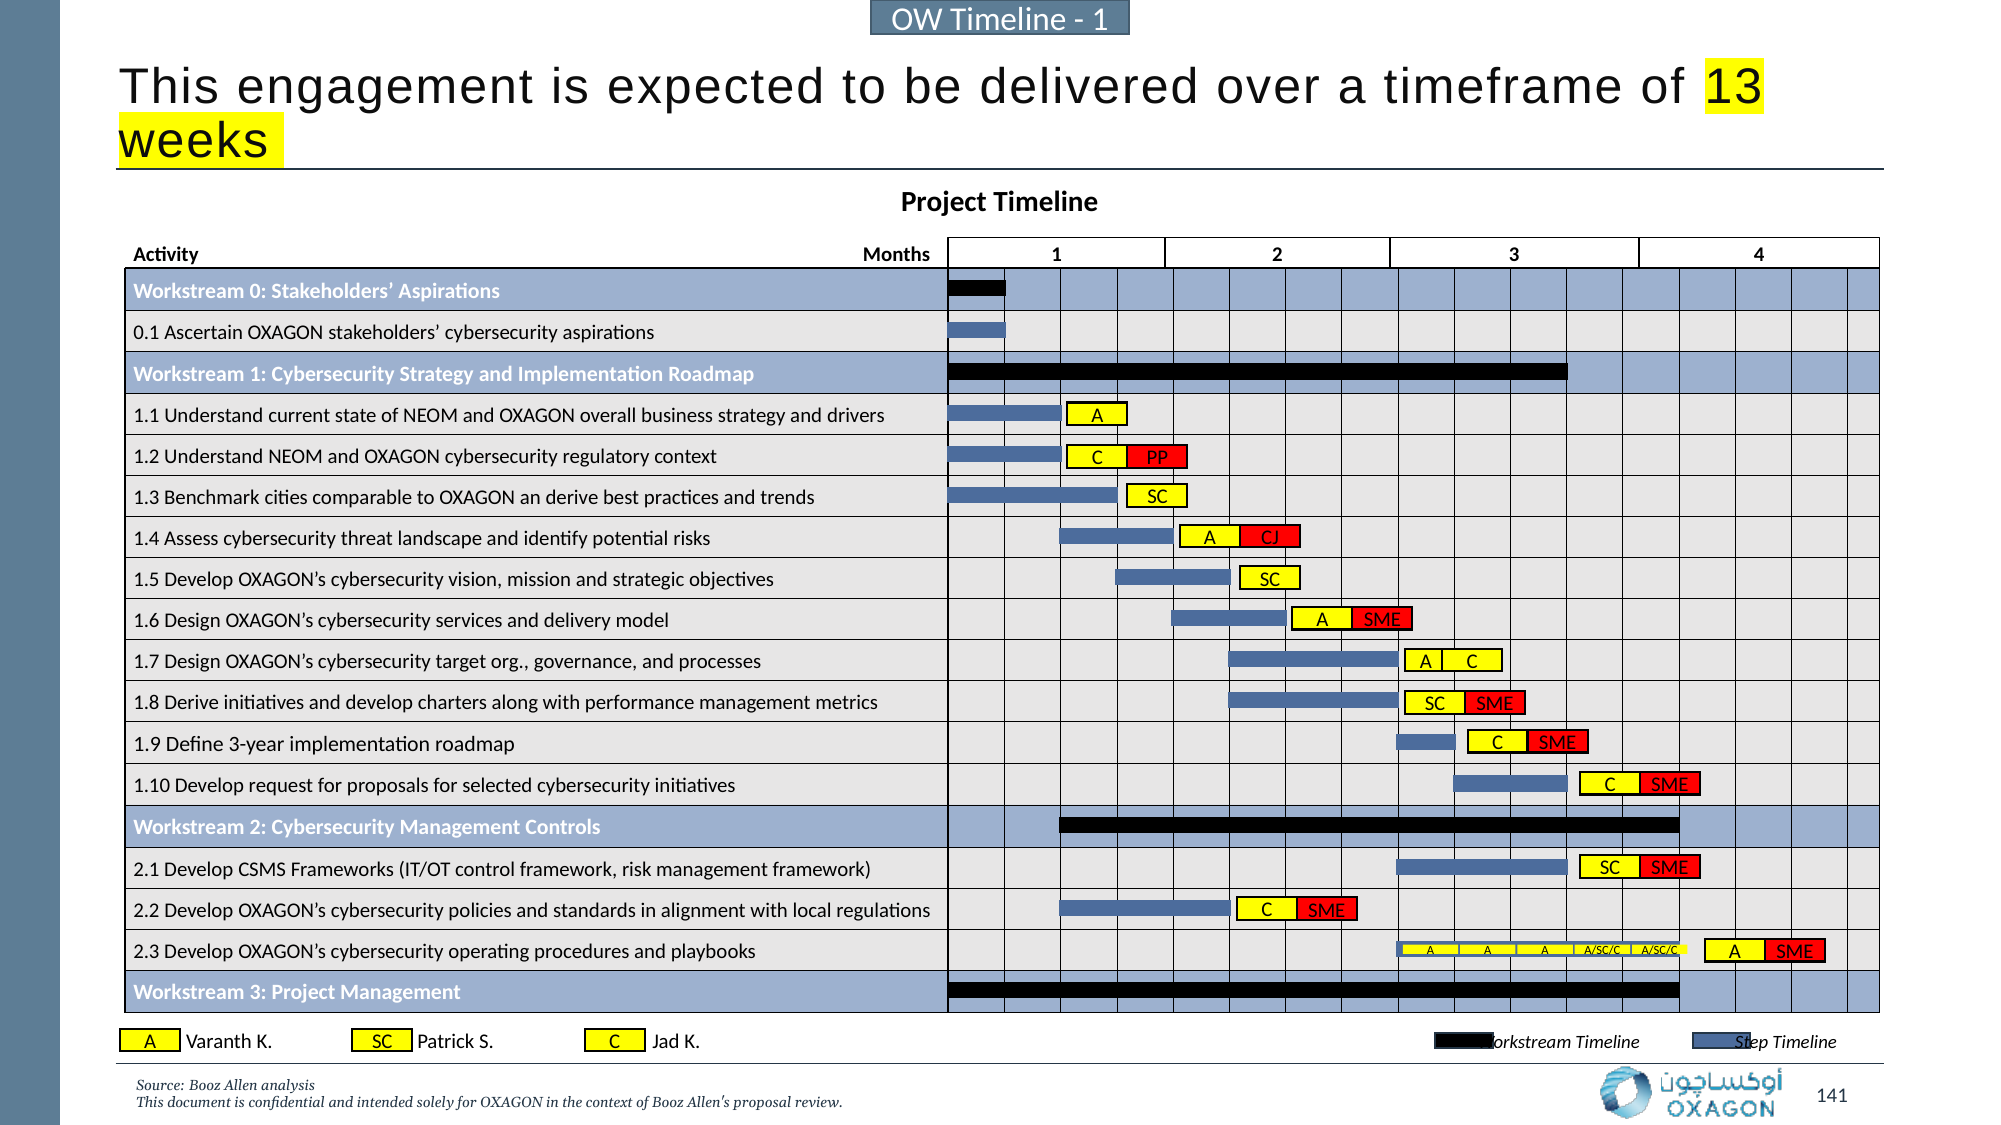

OW Timeline - 1
# This engagement is expected to be delivered over a timeframe of 13 weeks
Project Timeline
1
2
3
4
Months
Activity

Workstream 0: Stakeholders’ Aspirations

0.1 Ascertain OXAGON stakeholders’ cybersecurity aspirations

Workstream 1: Cybersecurity Strategy and Implementation Roadmap

1.1 Understand current state of NEOM and OXAGON overall business strategy and drivers
A

1.2 Understand NEOM and OXAGON cybersecurity regulatory context
C
PP

1.3 Benchmark cities comparable to OXAGON an derive best practices and trends
SC

1.4 Assess cybersecurity threat landscape and identify potential risks
A
CJ

1.5 Develop OXAGON’s cybersecurity vision, mission and strategic objectives
SC

1.6 Design OXAGON’s cybersecurity services and delivery model
A
SME

1.7 Design OXAGON’s cybersecurity target org., governance, and processes
A
C

1.8 Derive initiatives and develop charters along with performance management metrics
SC
SME

1.9 Define 3-year implementation roadmap
C
SME

1.10 Develop request for proposals for selected cybersecurity initiatives
C
SME

Workstream 2: Cybersecurity Management Controls

SC
SME
2.1 Develop CSMS Frameworks (IT/OT control framework, risk management framework)

2.2 Develop OXAGON’s cybersecurity policies and standards in alignment with local regulations
C
SME

2.3 Develop OXAGON’s cybersecurity operating procedures and playbooks
A
SME

A
A
A
A/SC/C
A/SC/C

Workstream 3: Project Management

Varanth K.
Patrick S.
Jad K.
A
SC
C
Workstream Timeline
Step Timeline
Source: Booz Allen analysis
This document is confidential and intended solely for OXAGON in the context of Booz Allen's proposal review.